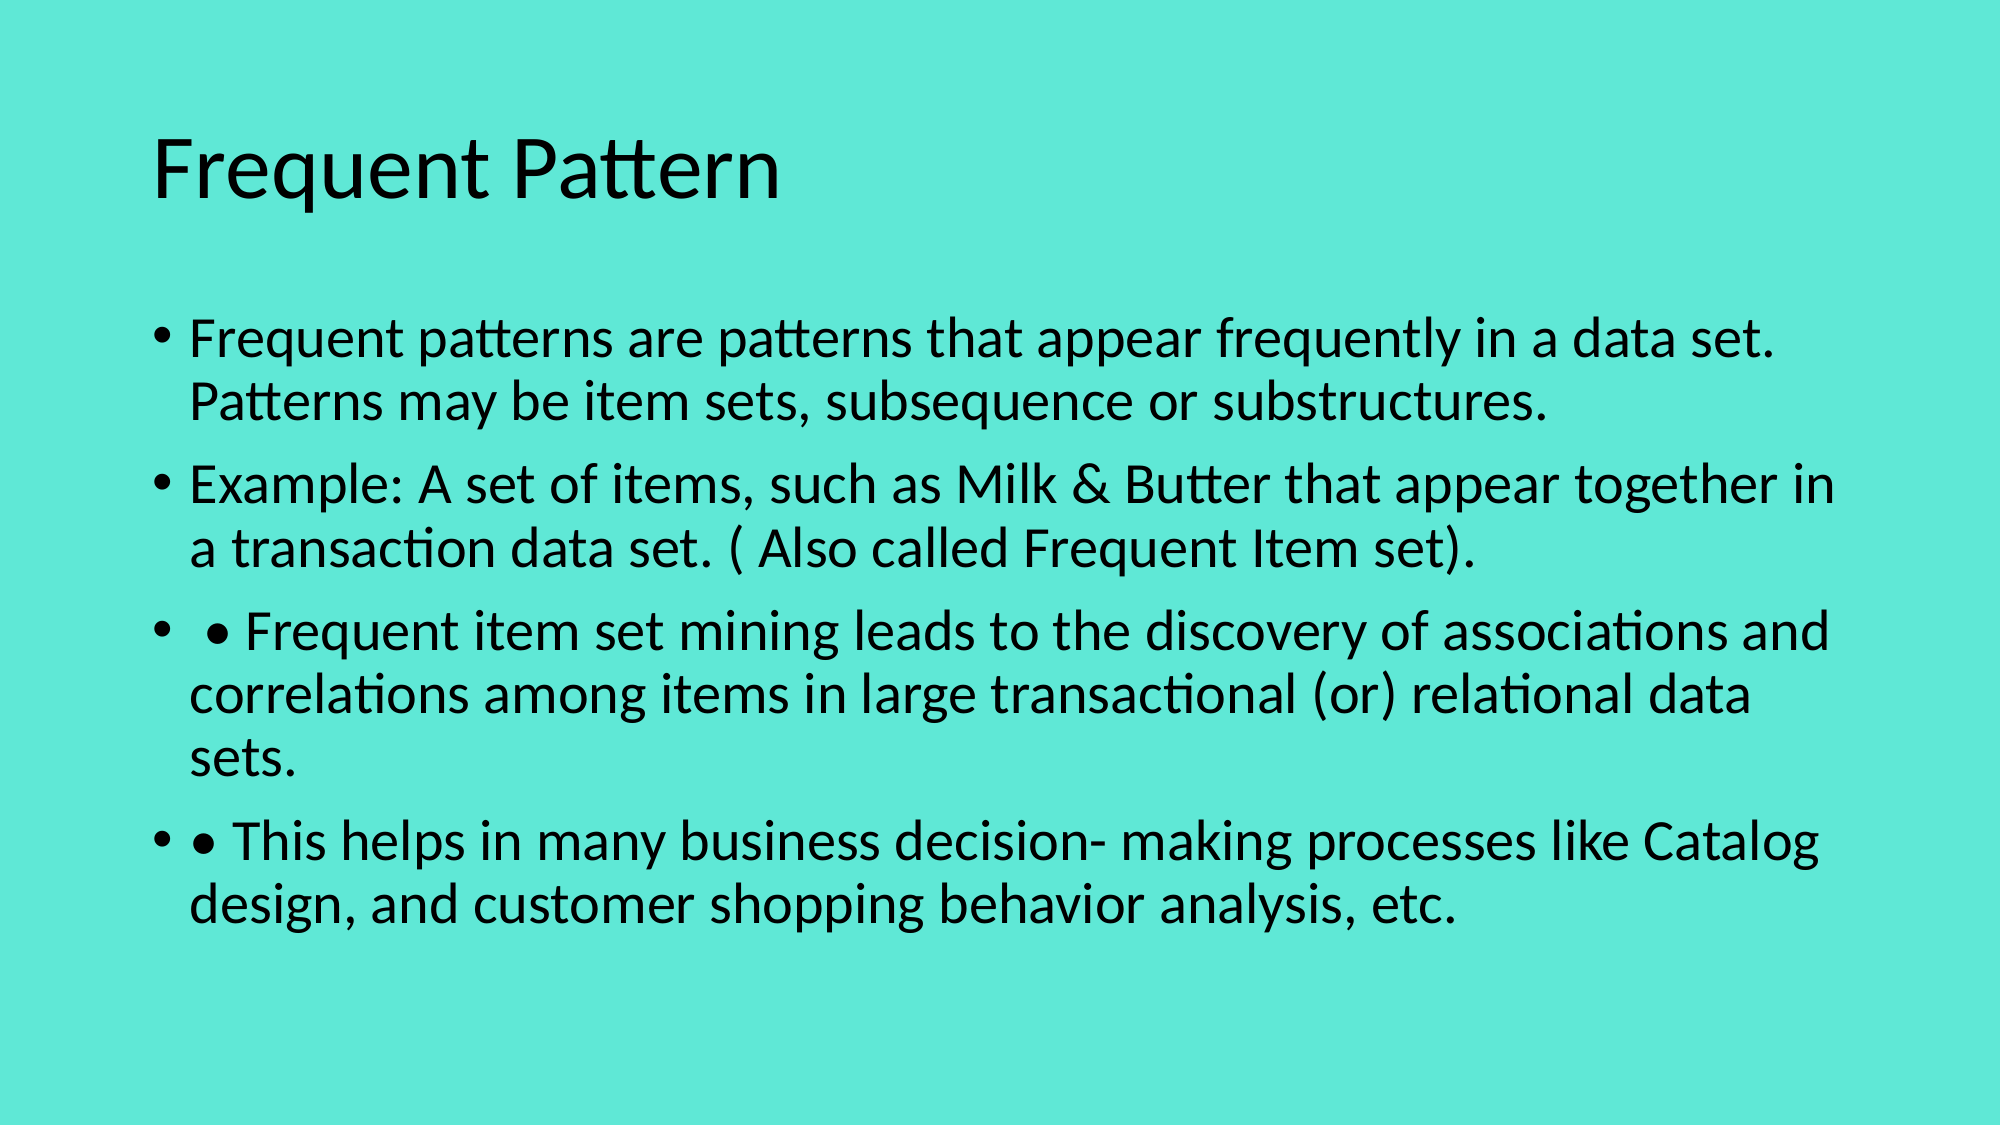

# Frequent Pattern
Frequent patterns are patterns that appear frequently in a data set. Patterns may be item sets, subsequence or substructures.
Example: A set of items, such as Milk & Butter that appear together in a transaction data set. ( Also called Frequent Item set).
 • Frequent item set mining leads to the discovery of associations and correlations among items in large transactional (or) relational data sets.
• This helps in many business decision- making processes like Catalog design, and customer shopping behavior analysis, etc.